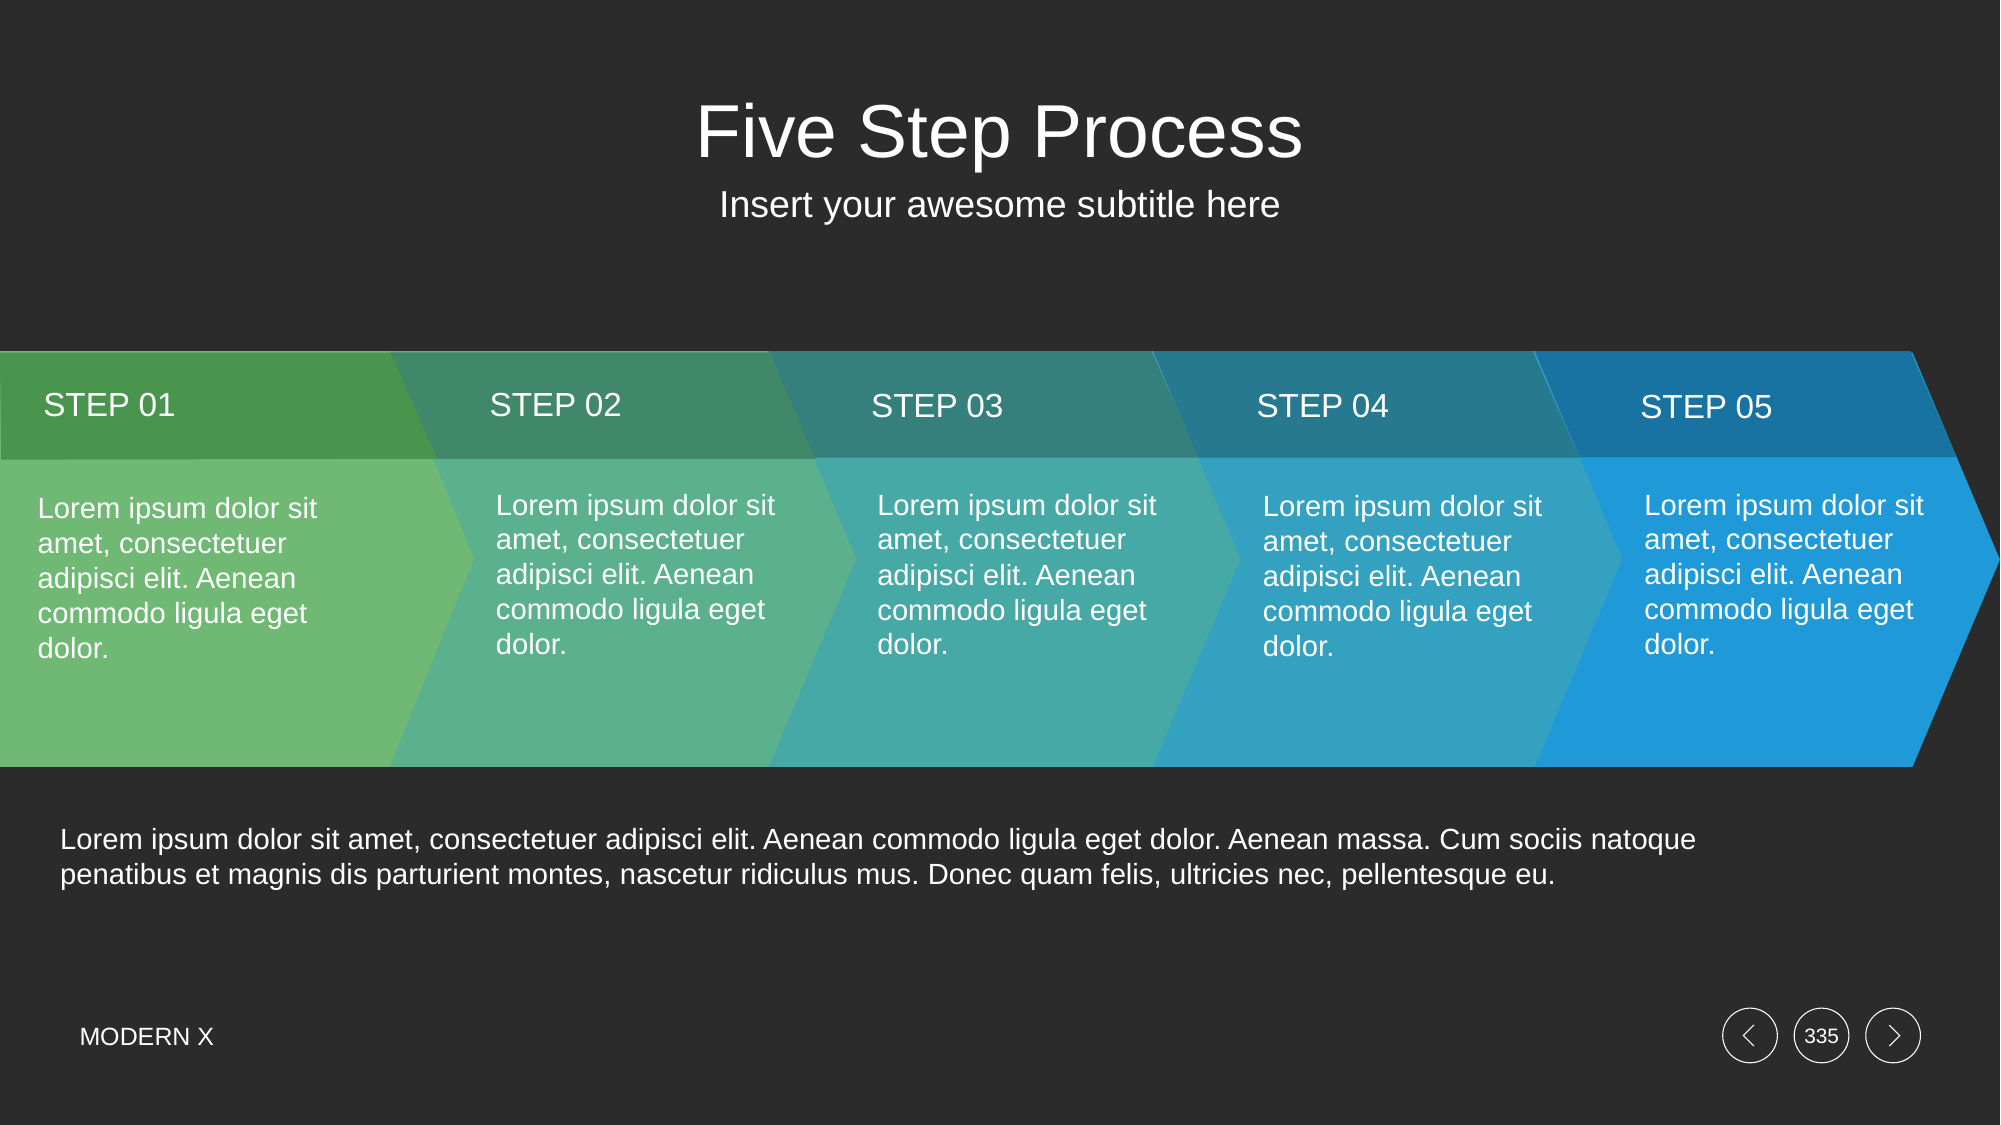

# Five Step Process
Insert your awesome subtitle here

STEP 05
Lorem ipsum dolor sit amet, consectetuer adipisci elit. Aenean commodo ligula eget dolor.

STEP 01
Lorem ipsum dolor sit amet, consectetuer adipisci elit. Aenean commodo ligula eget dolor.

STEP 02
Lorem ipsum dolor sit amet, consectetuer adipisci elit. Aenean commodo ligula eget dolor.

STEP 03
Lorem ipsum dolor sit amet, consectetuer adipisci elit. Aenean commodo ligula eget dolor.

STEP 04
Lorem ipsum dolor sit amet, consectetuer adipisci elit. Aenean commodo ligula eget dolor.
Lorem ipsum dolor sit amet, consectetuer adipisci elit. Aenean commodo ligula eget dolor. Aenean massa. Cum sociis natoque penatibus et magnis dis parturient montes, nascetur ridiculus mus. Donec quam felis, ultricies nec, pellentesque eu.